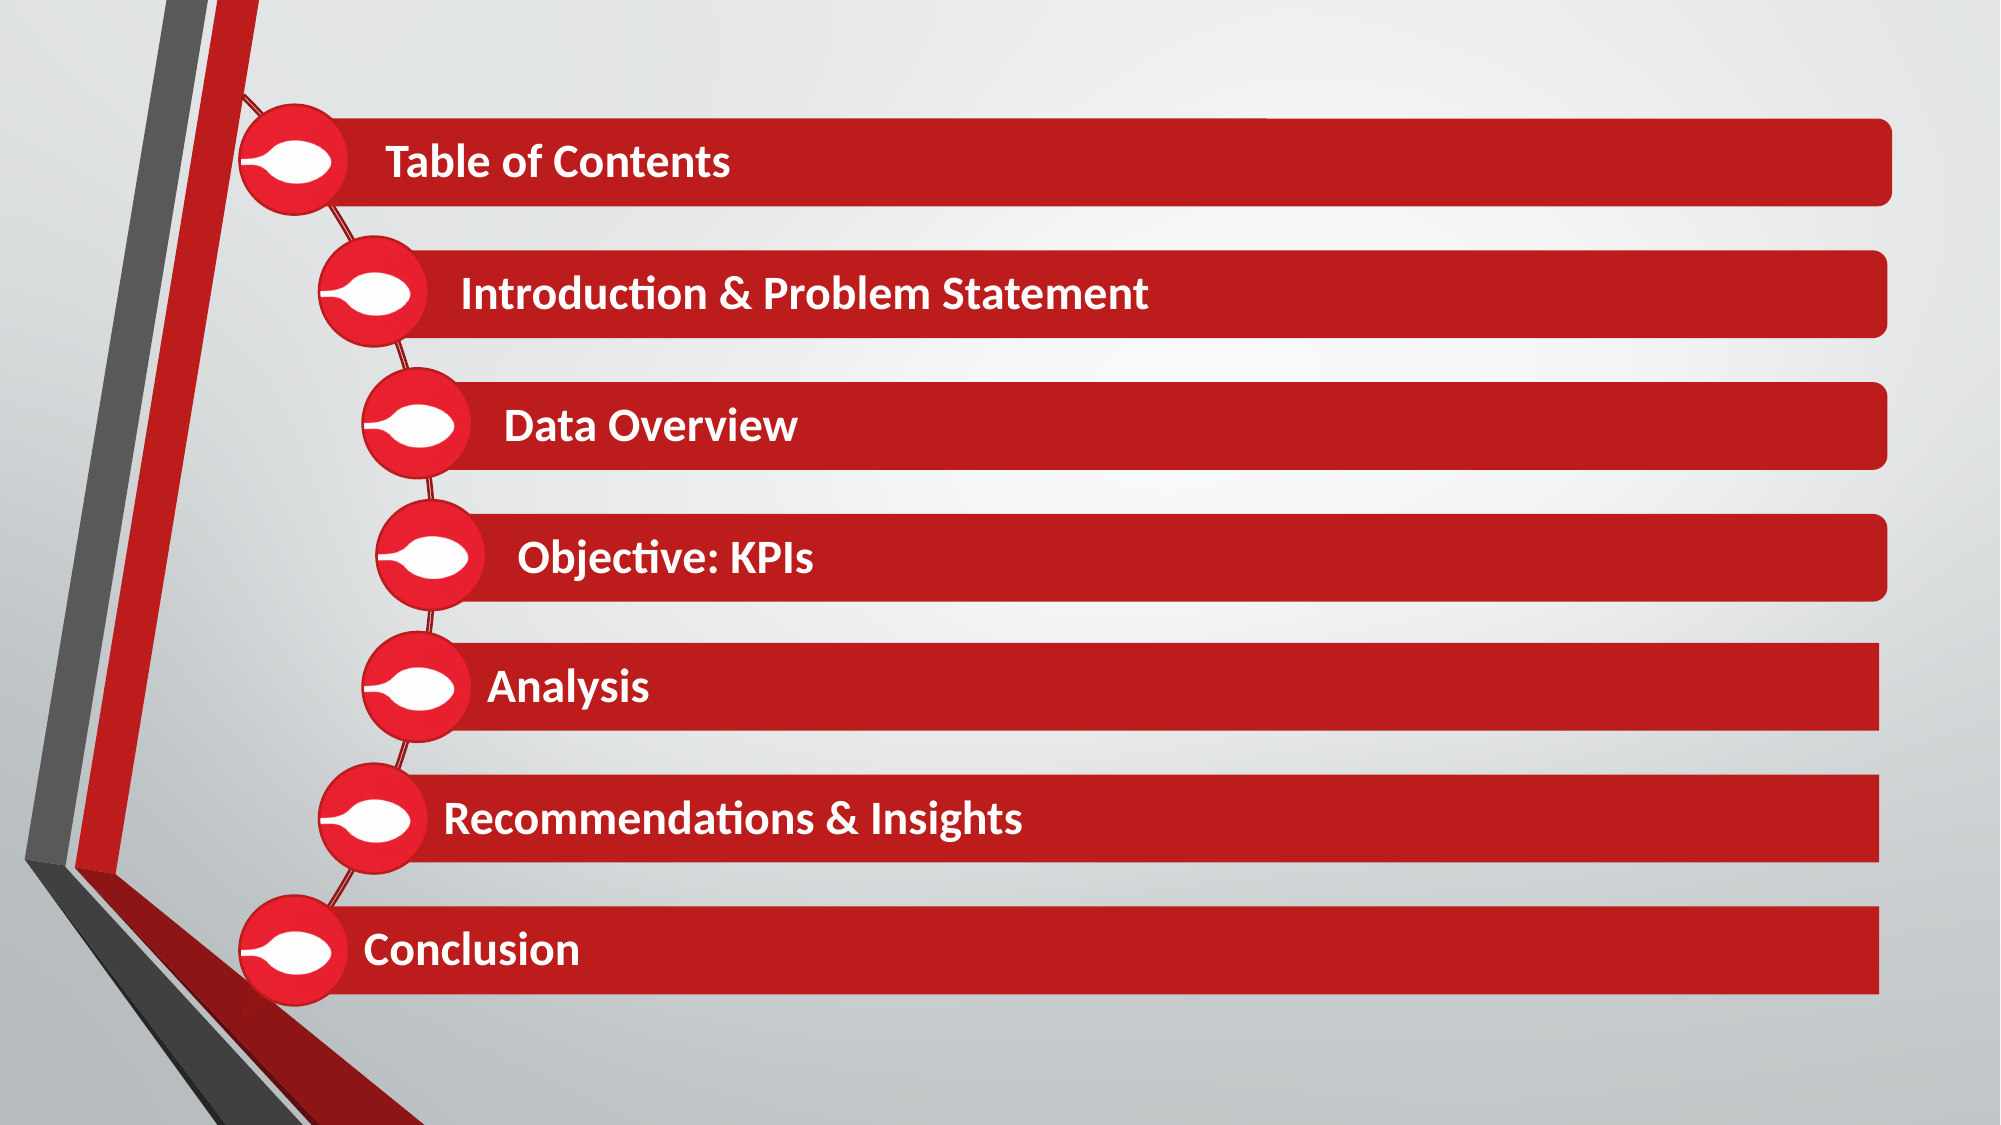

Table of Contents
Introduction & Problem Statement
Data Overview
Objective: KPIs
Analysis
Recommendations & Insights
Conclusion